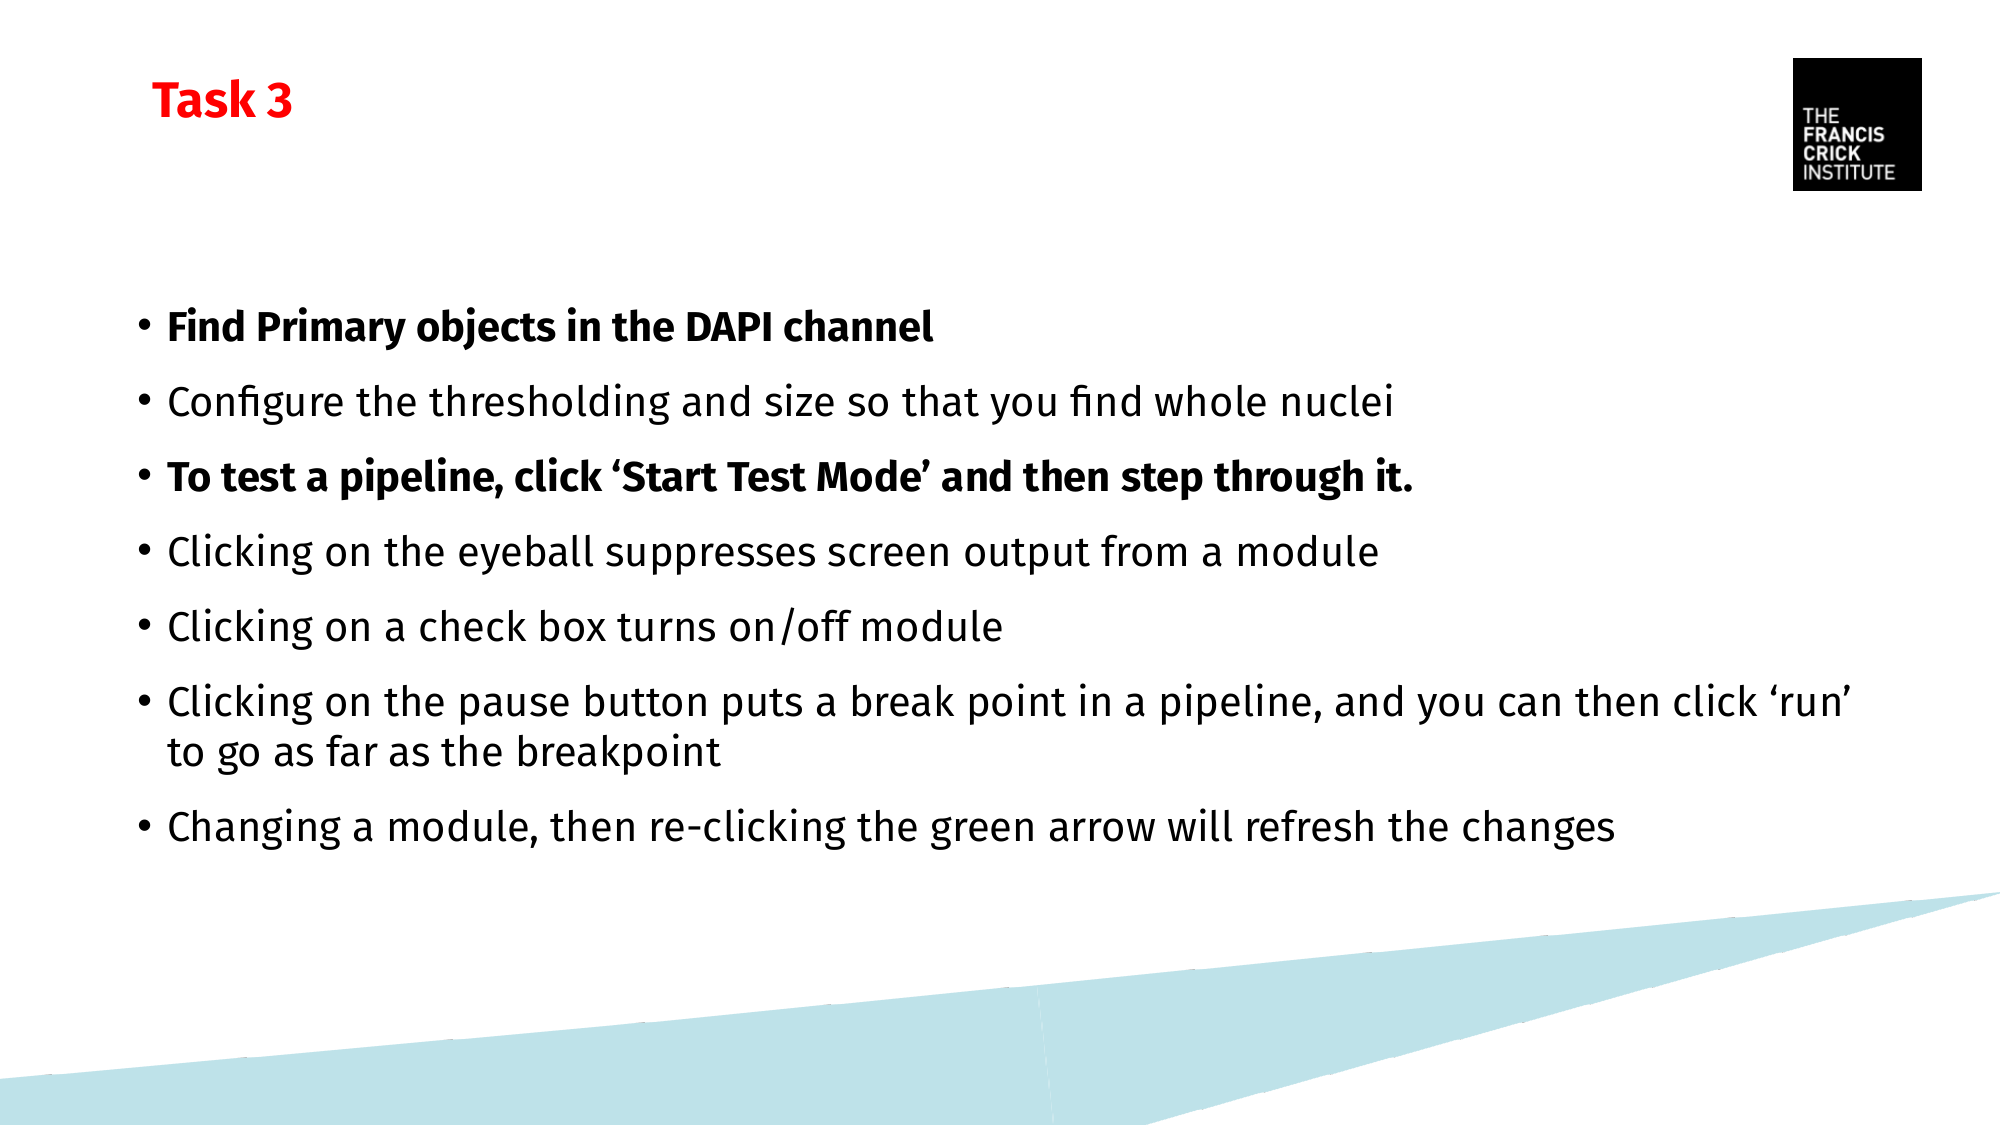

# Task 3
Find Primary objects in the DAPI channel
Configure the thresholding and size so that you find whole nuclei
To test a pipeline, click ‘Start Test Mode’ and then step through it.
Clicking on the eyeball suppresses screen output from a module
Clicking on a check box turns on/off module
Clicking on the pause button puts a break point in a pipeline, and you can then click ‘run’ to go as far as the breakpoint
Changing a module, then re-clicking the green arrow will refresh the changes